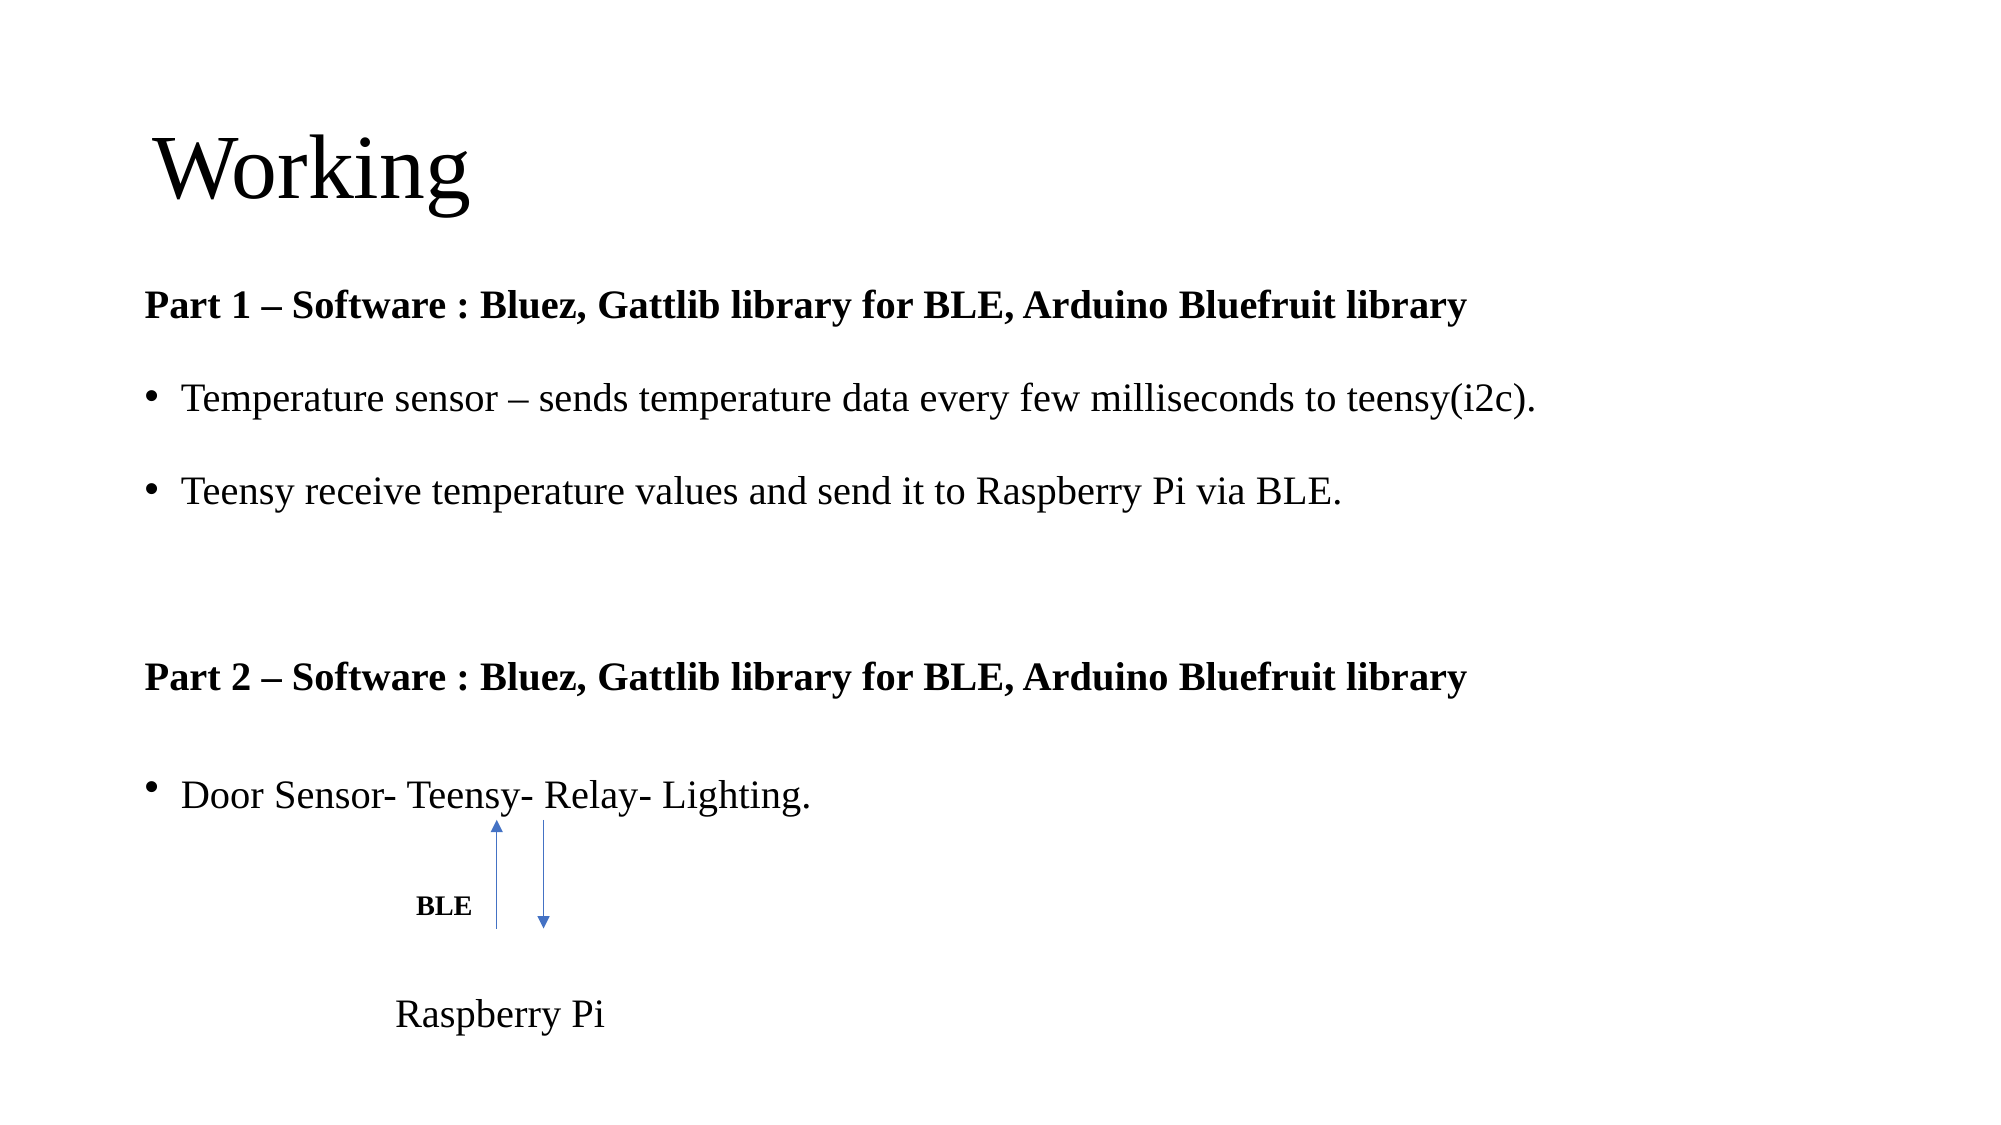

# Working
Part 1 – Software : Bluez, Gattlib library for BLE, Arduino Bluefruit library
Temperature sensor – sends temperature data every few milliseconds to teensy(i2c).
Teensy receive temperature values and send it to Raspberry Pi via BLE.

Part 2 – Software : Bluez, Gattlib library for BLE, Arduino Bluefruit library
Door Sensor- Teensy- Relay- Lighting.

	                  BLE

	               Raspberry Pi